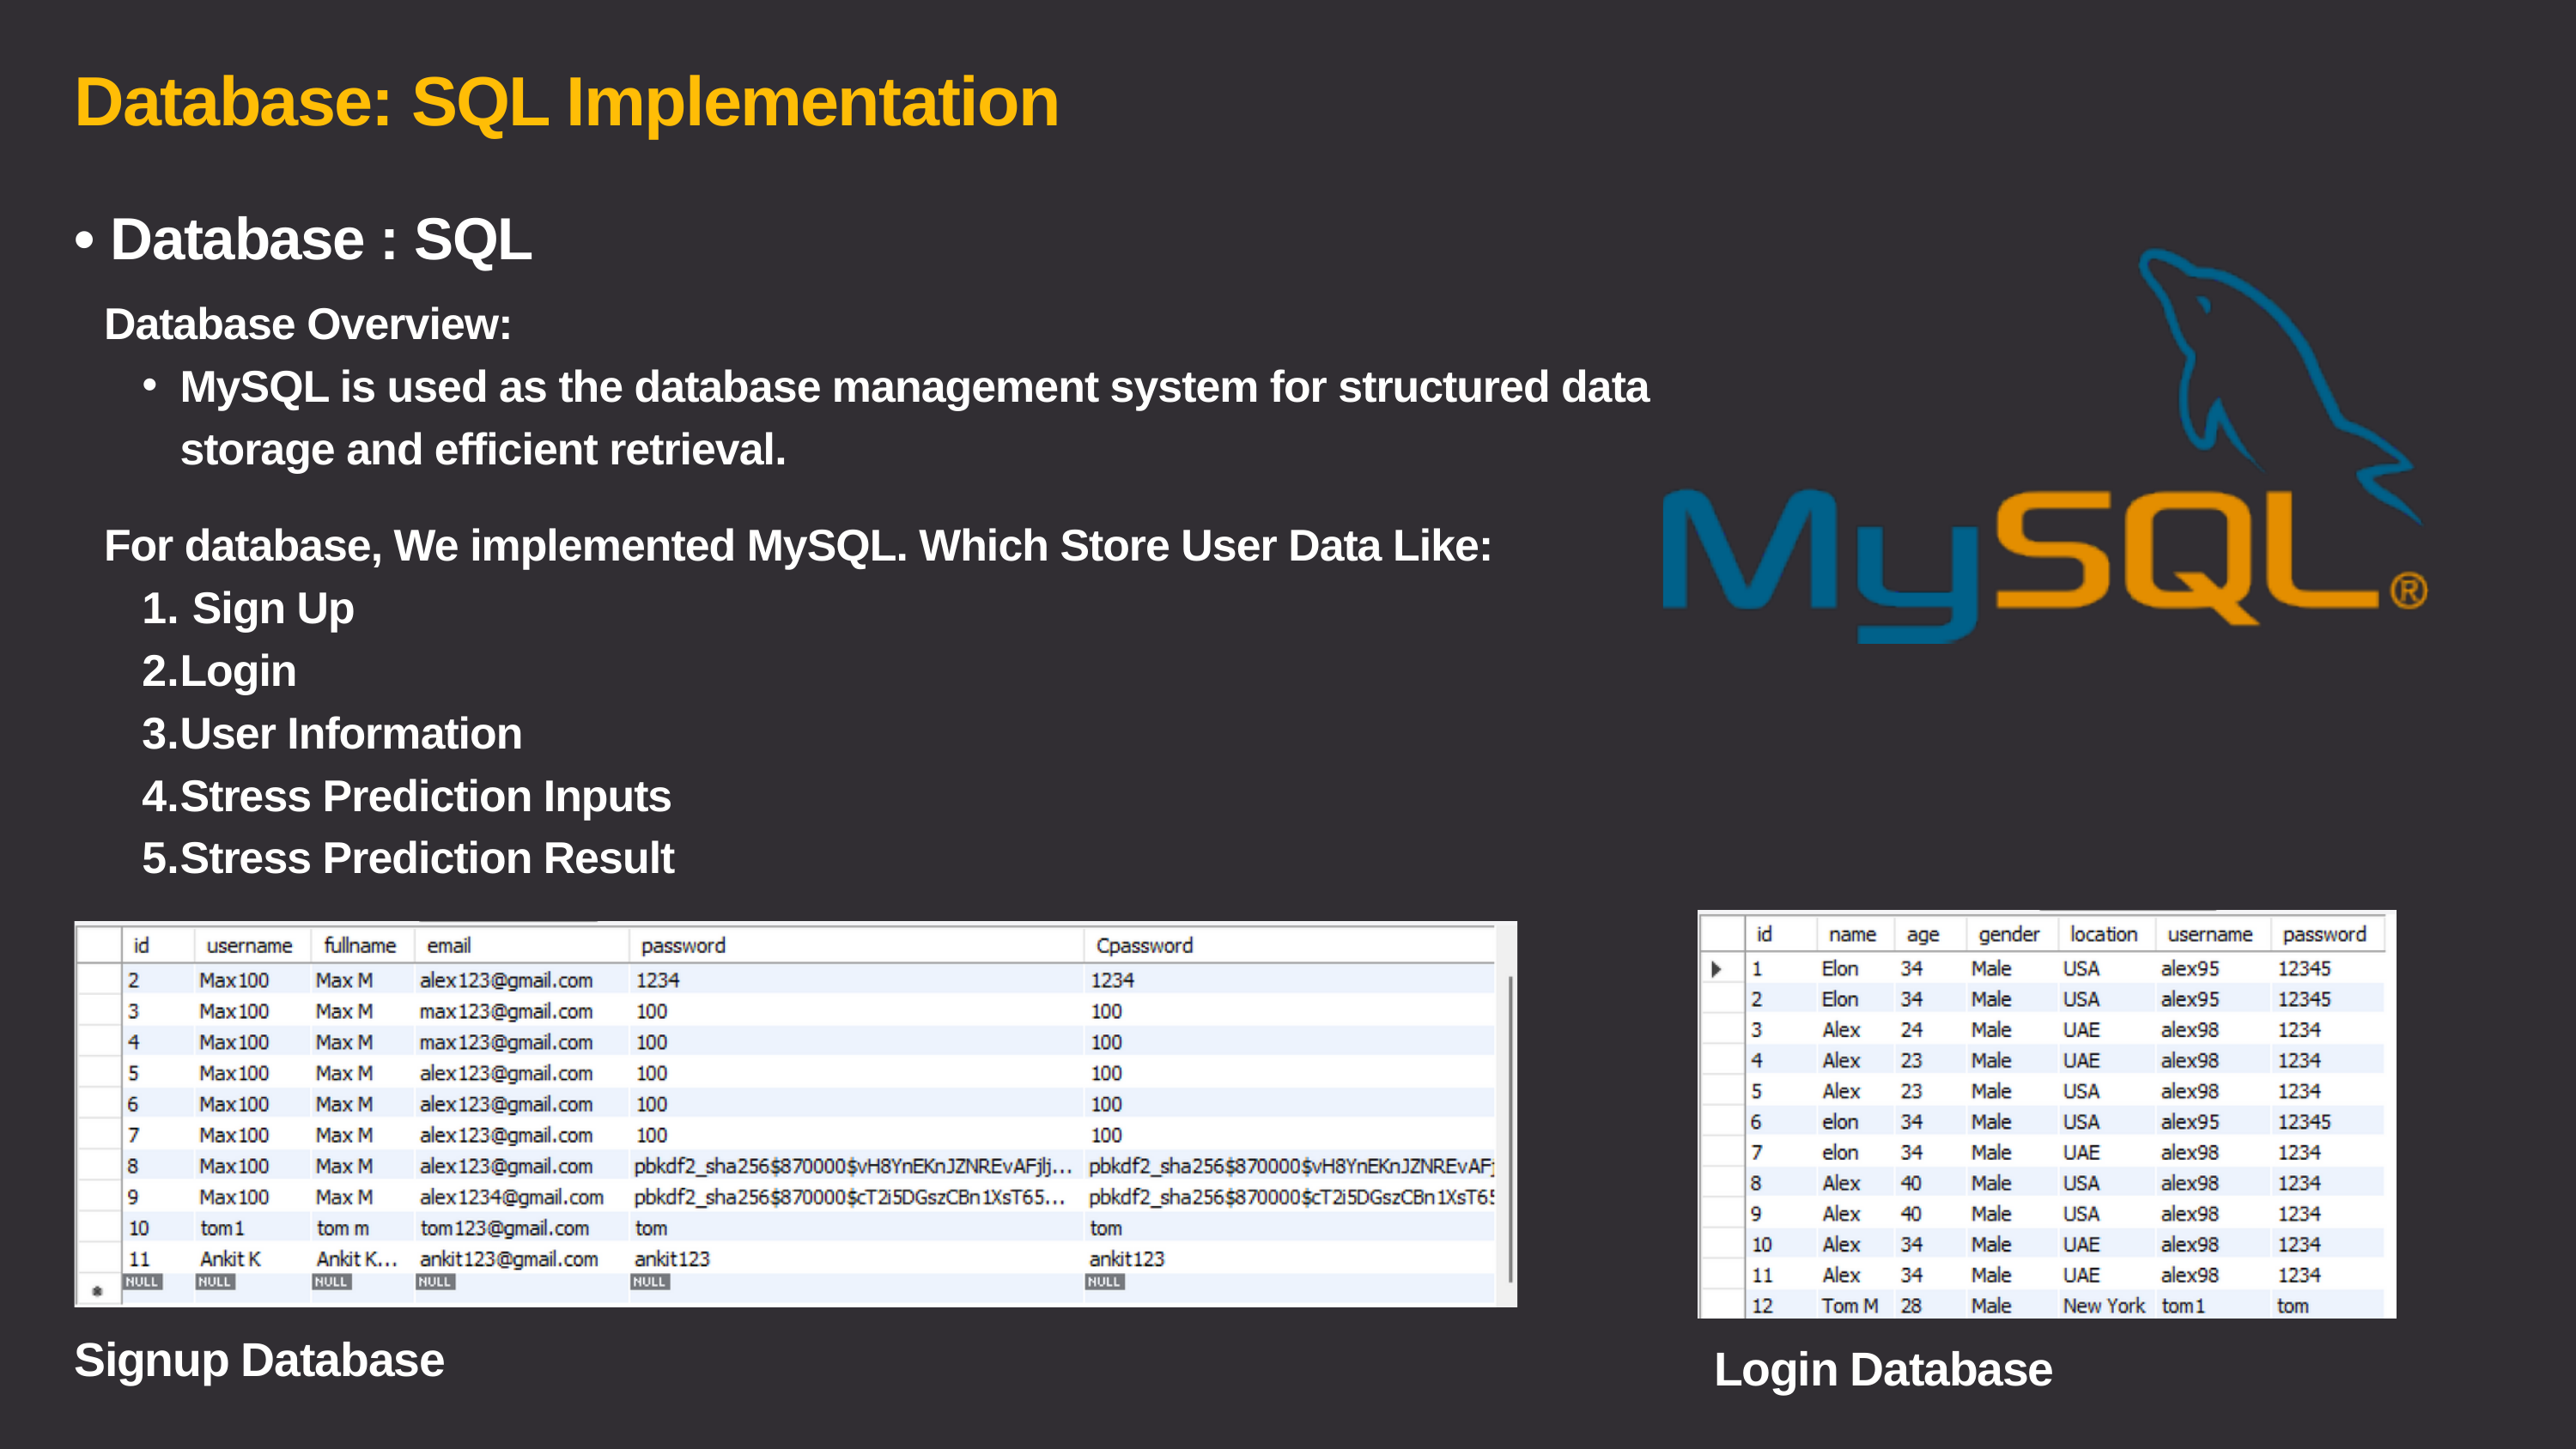

Database: SQL Implementation
• Database : SQL

Database Overview:
MySQL is used as the database management system for structured data storage and efficient retrieval.
For database, We implemented MySQL. Which Store User Data Like:
 Sign Up
Login
User Information
Stress Prediction Inputs
Stress Prediction Result

Signup Database
Login Database